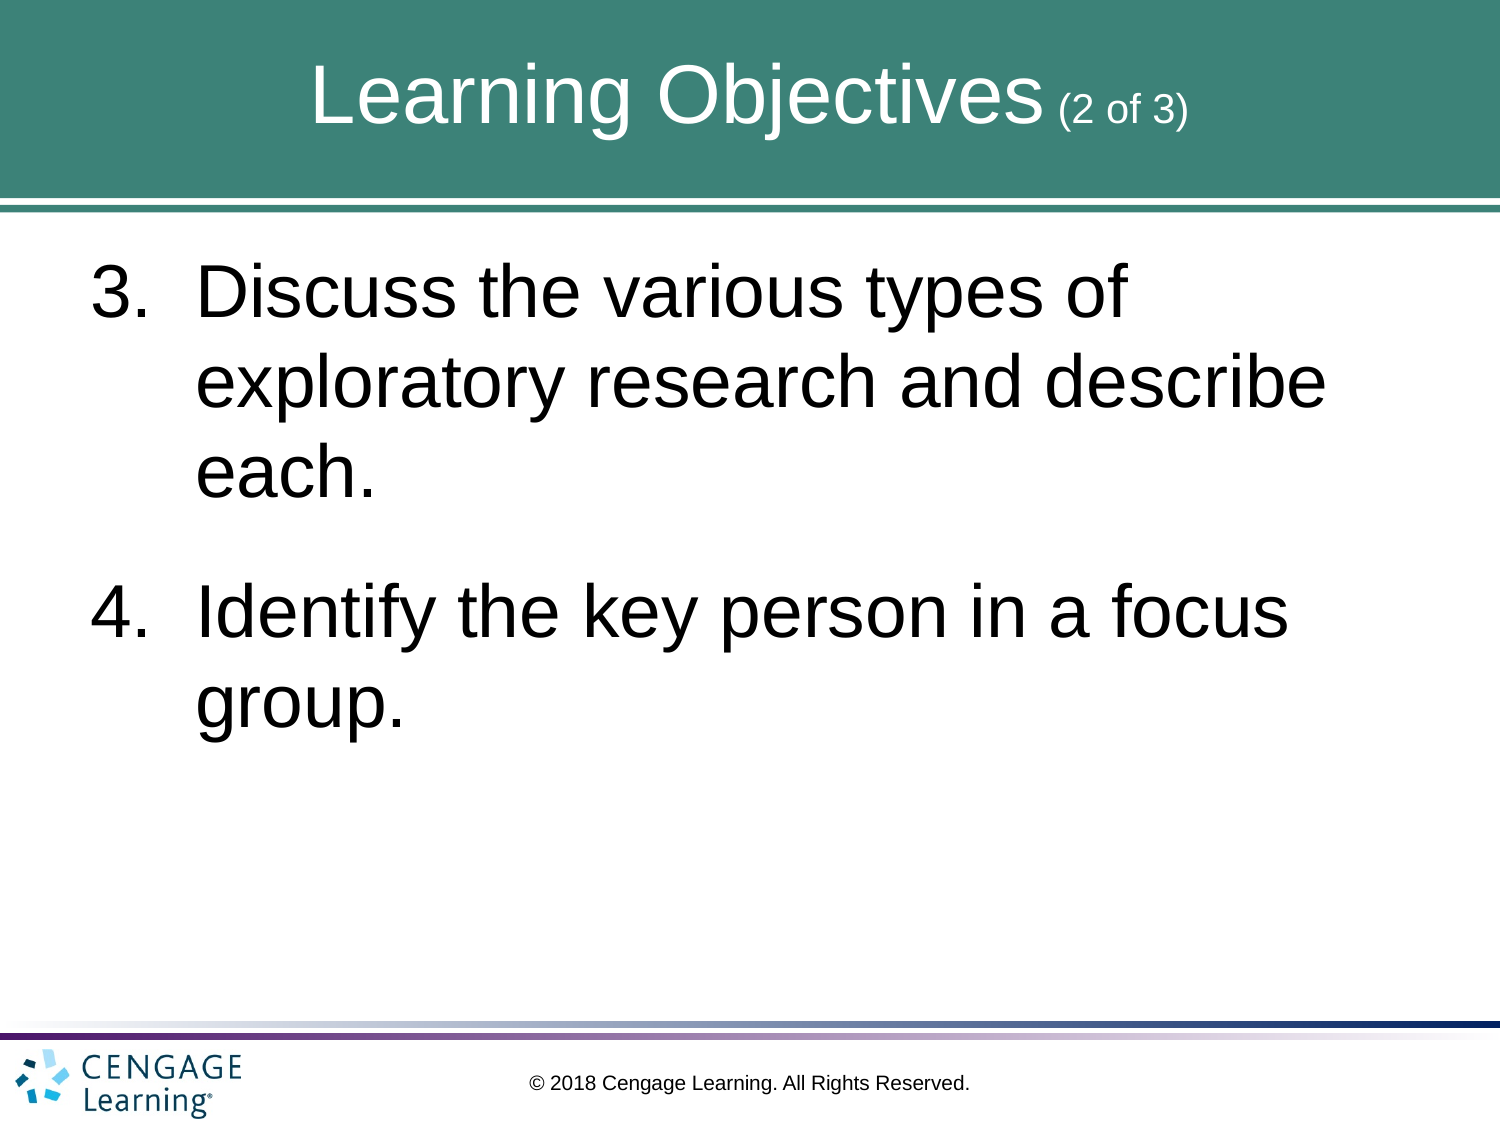

# Learning Objectives (2 of 3)
Discuss the various types of exploratory research and describe each.
Identify the key person in a focus group.